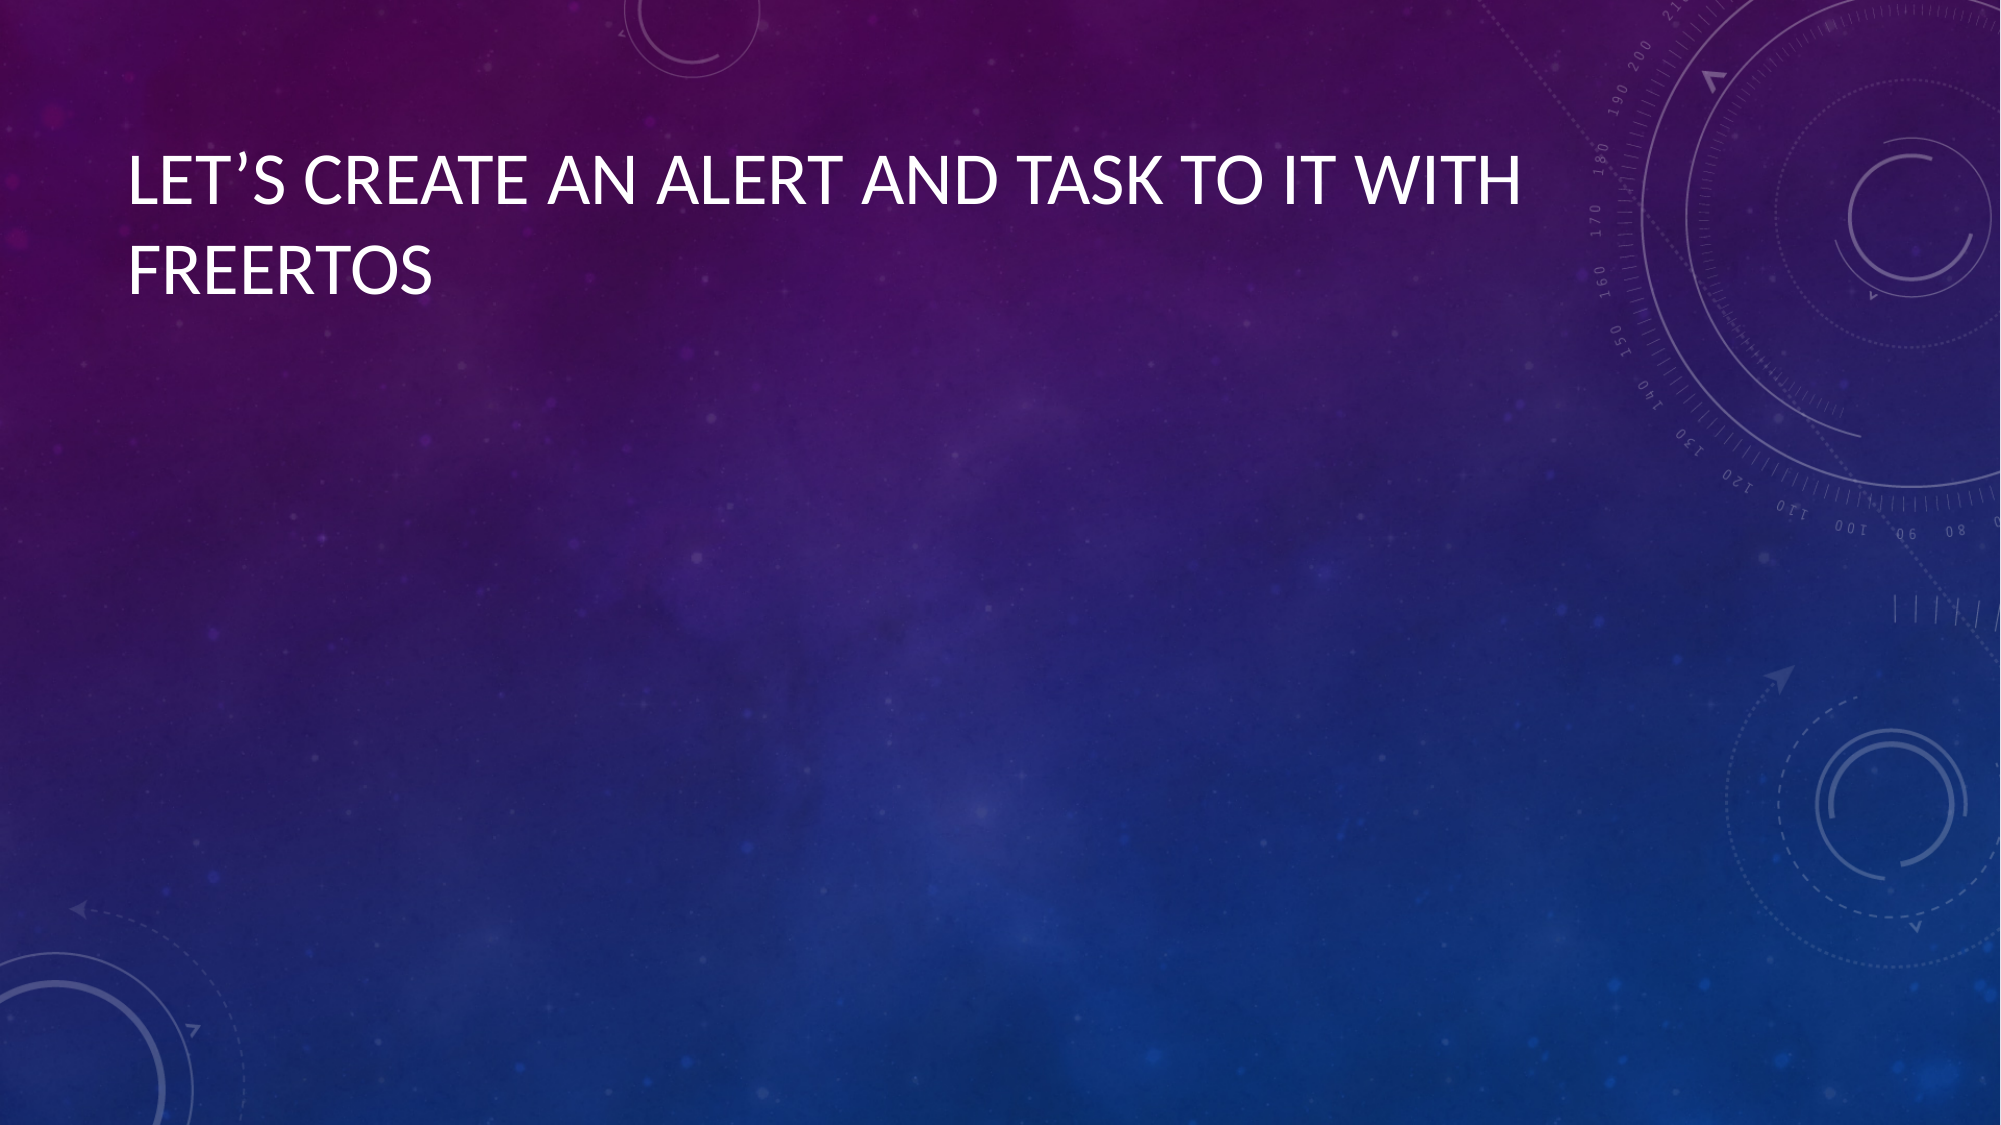

# Let’s create an Alert and task to it with fREERTOS